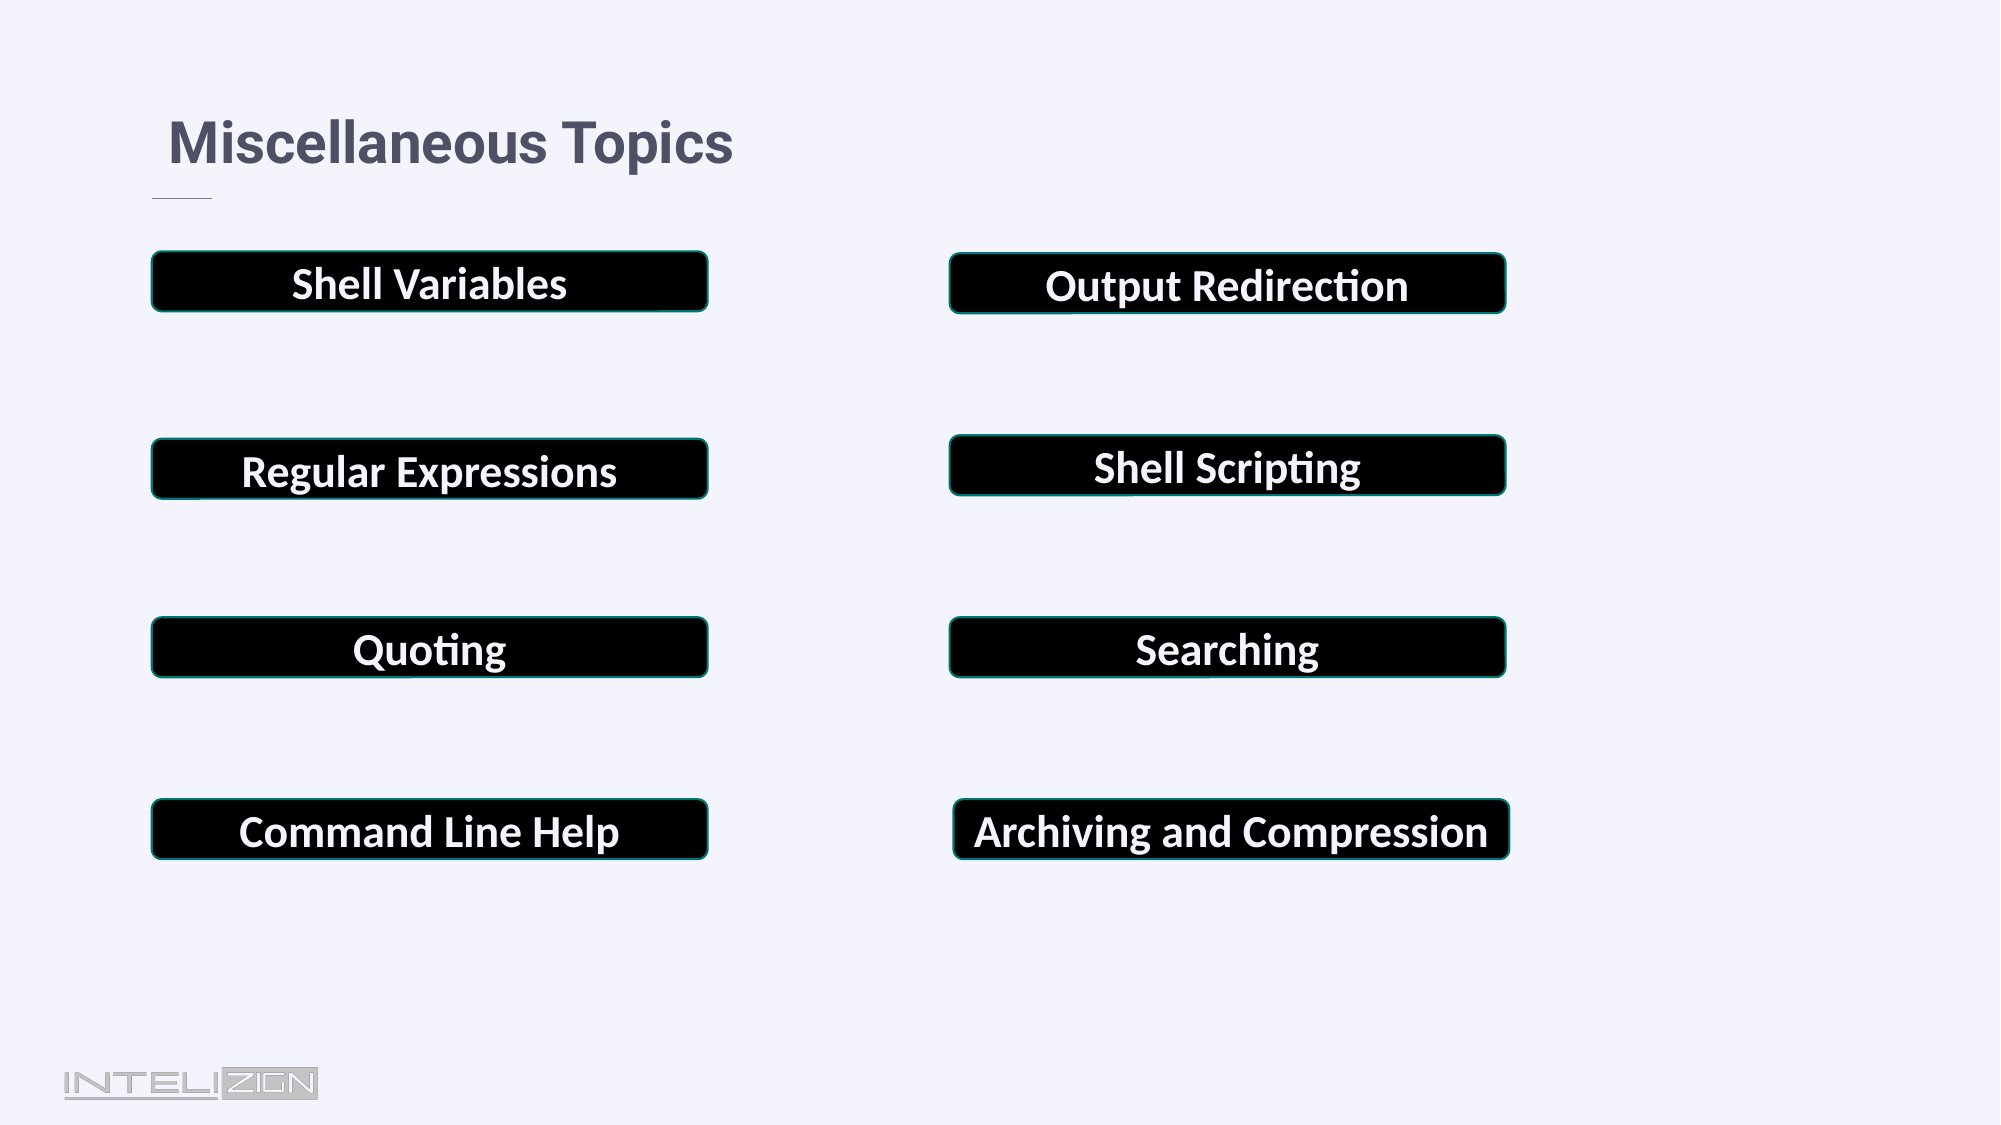

Miscellaneous Topics
Shell Variables
Output Redirection
Shell Scripting
Regular Expressions
Searching
Quoting
Command Line Help
Archiving and Compression